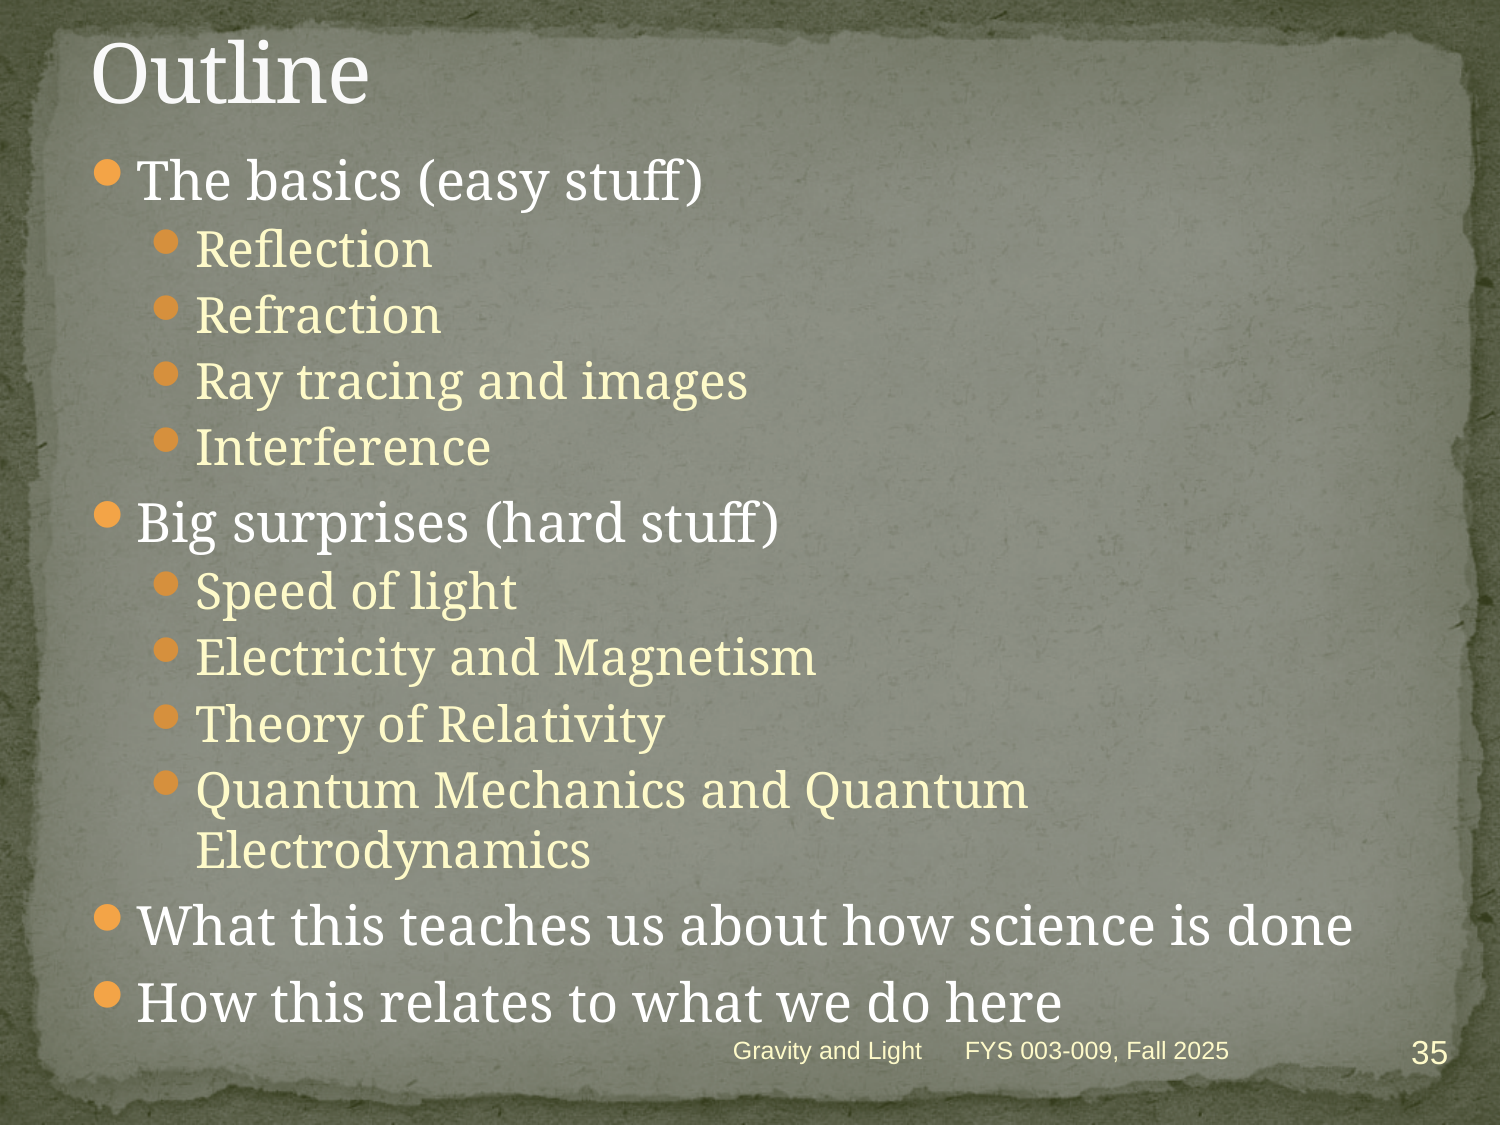

# Outline
The basics (easy stuff)
Reflection
Refraction
Ray tracing and images
Interference
Big surprises (hard stuff)
Speed of light
Electricity and Magnetism
Theory of Relativity
Quantum Mechanics and Quantum Electrodynamics
What this teaches us about how science is done
How this relates to what we do here

35
Gravity and Light
FYS 003-009, Fall 2025